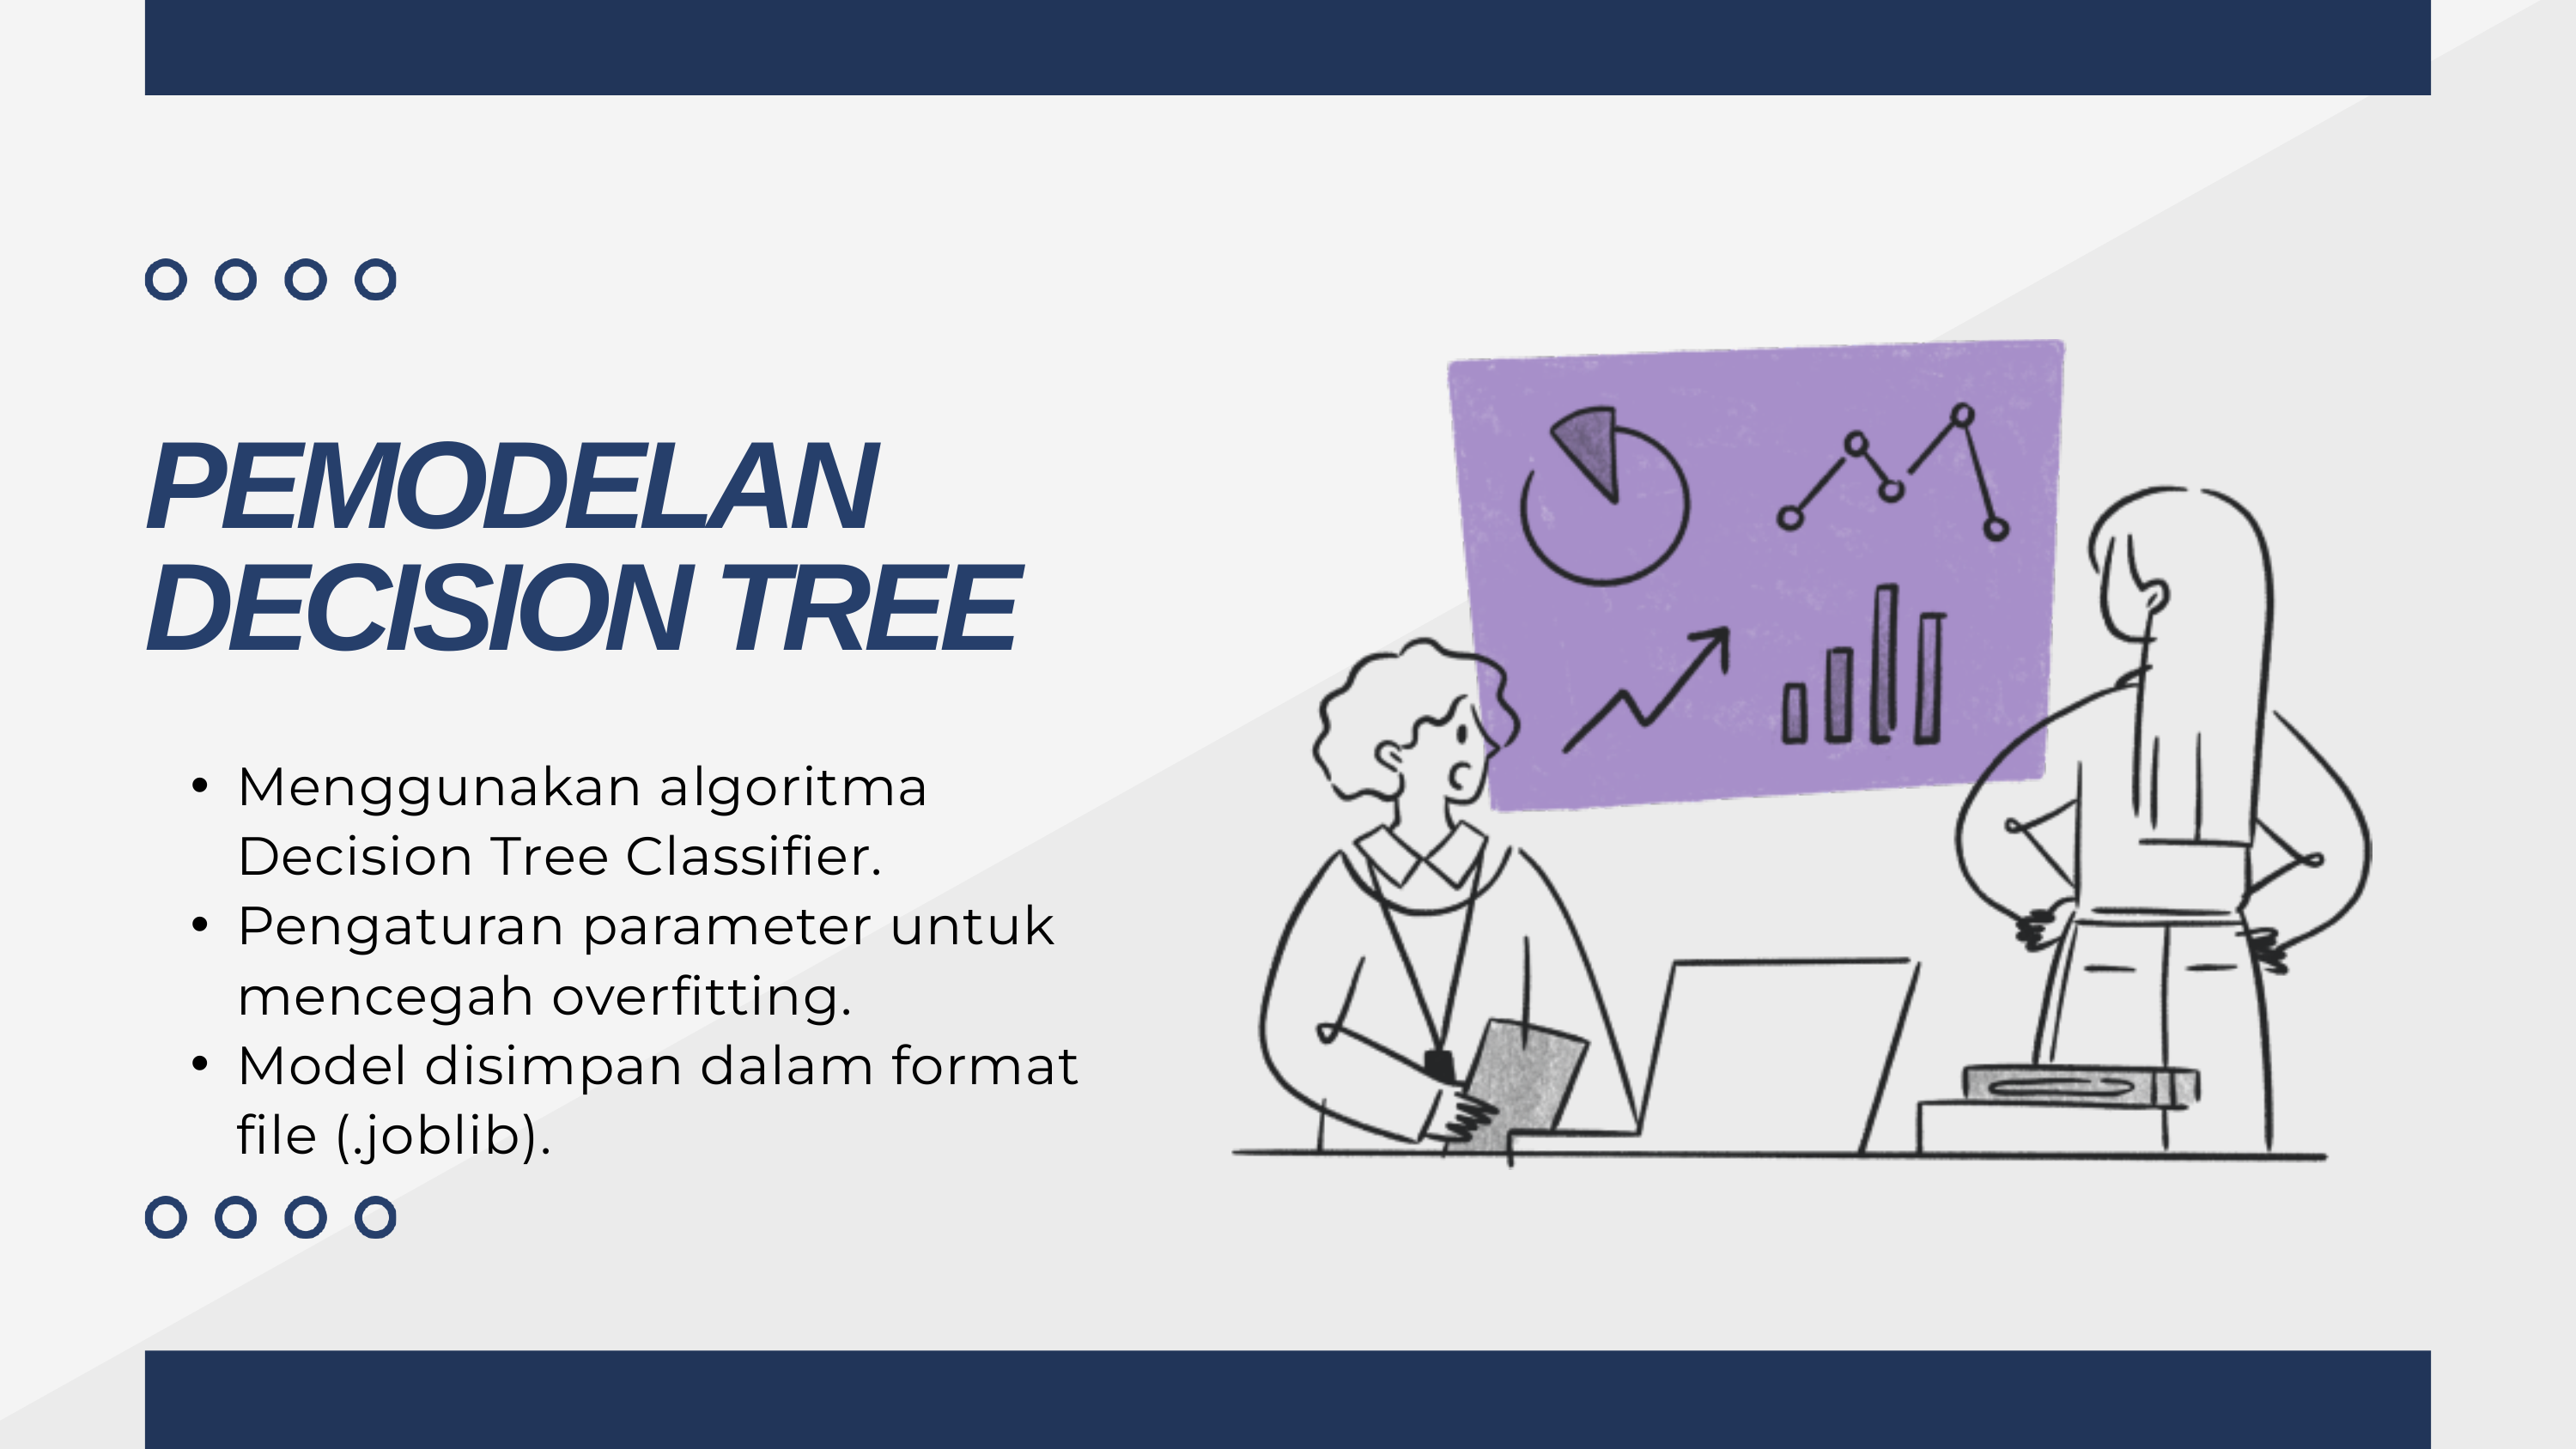

PEMODELAN DECISION TREE

Menggunakan algoritma Decision Tree Classifier.
Pengaturan parameter untuk mencegah overfitting.
Model disimpan dalam format file (.joblib).